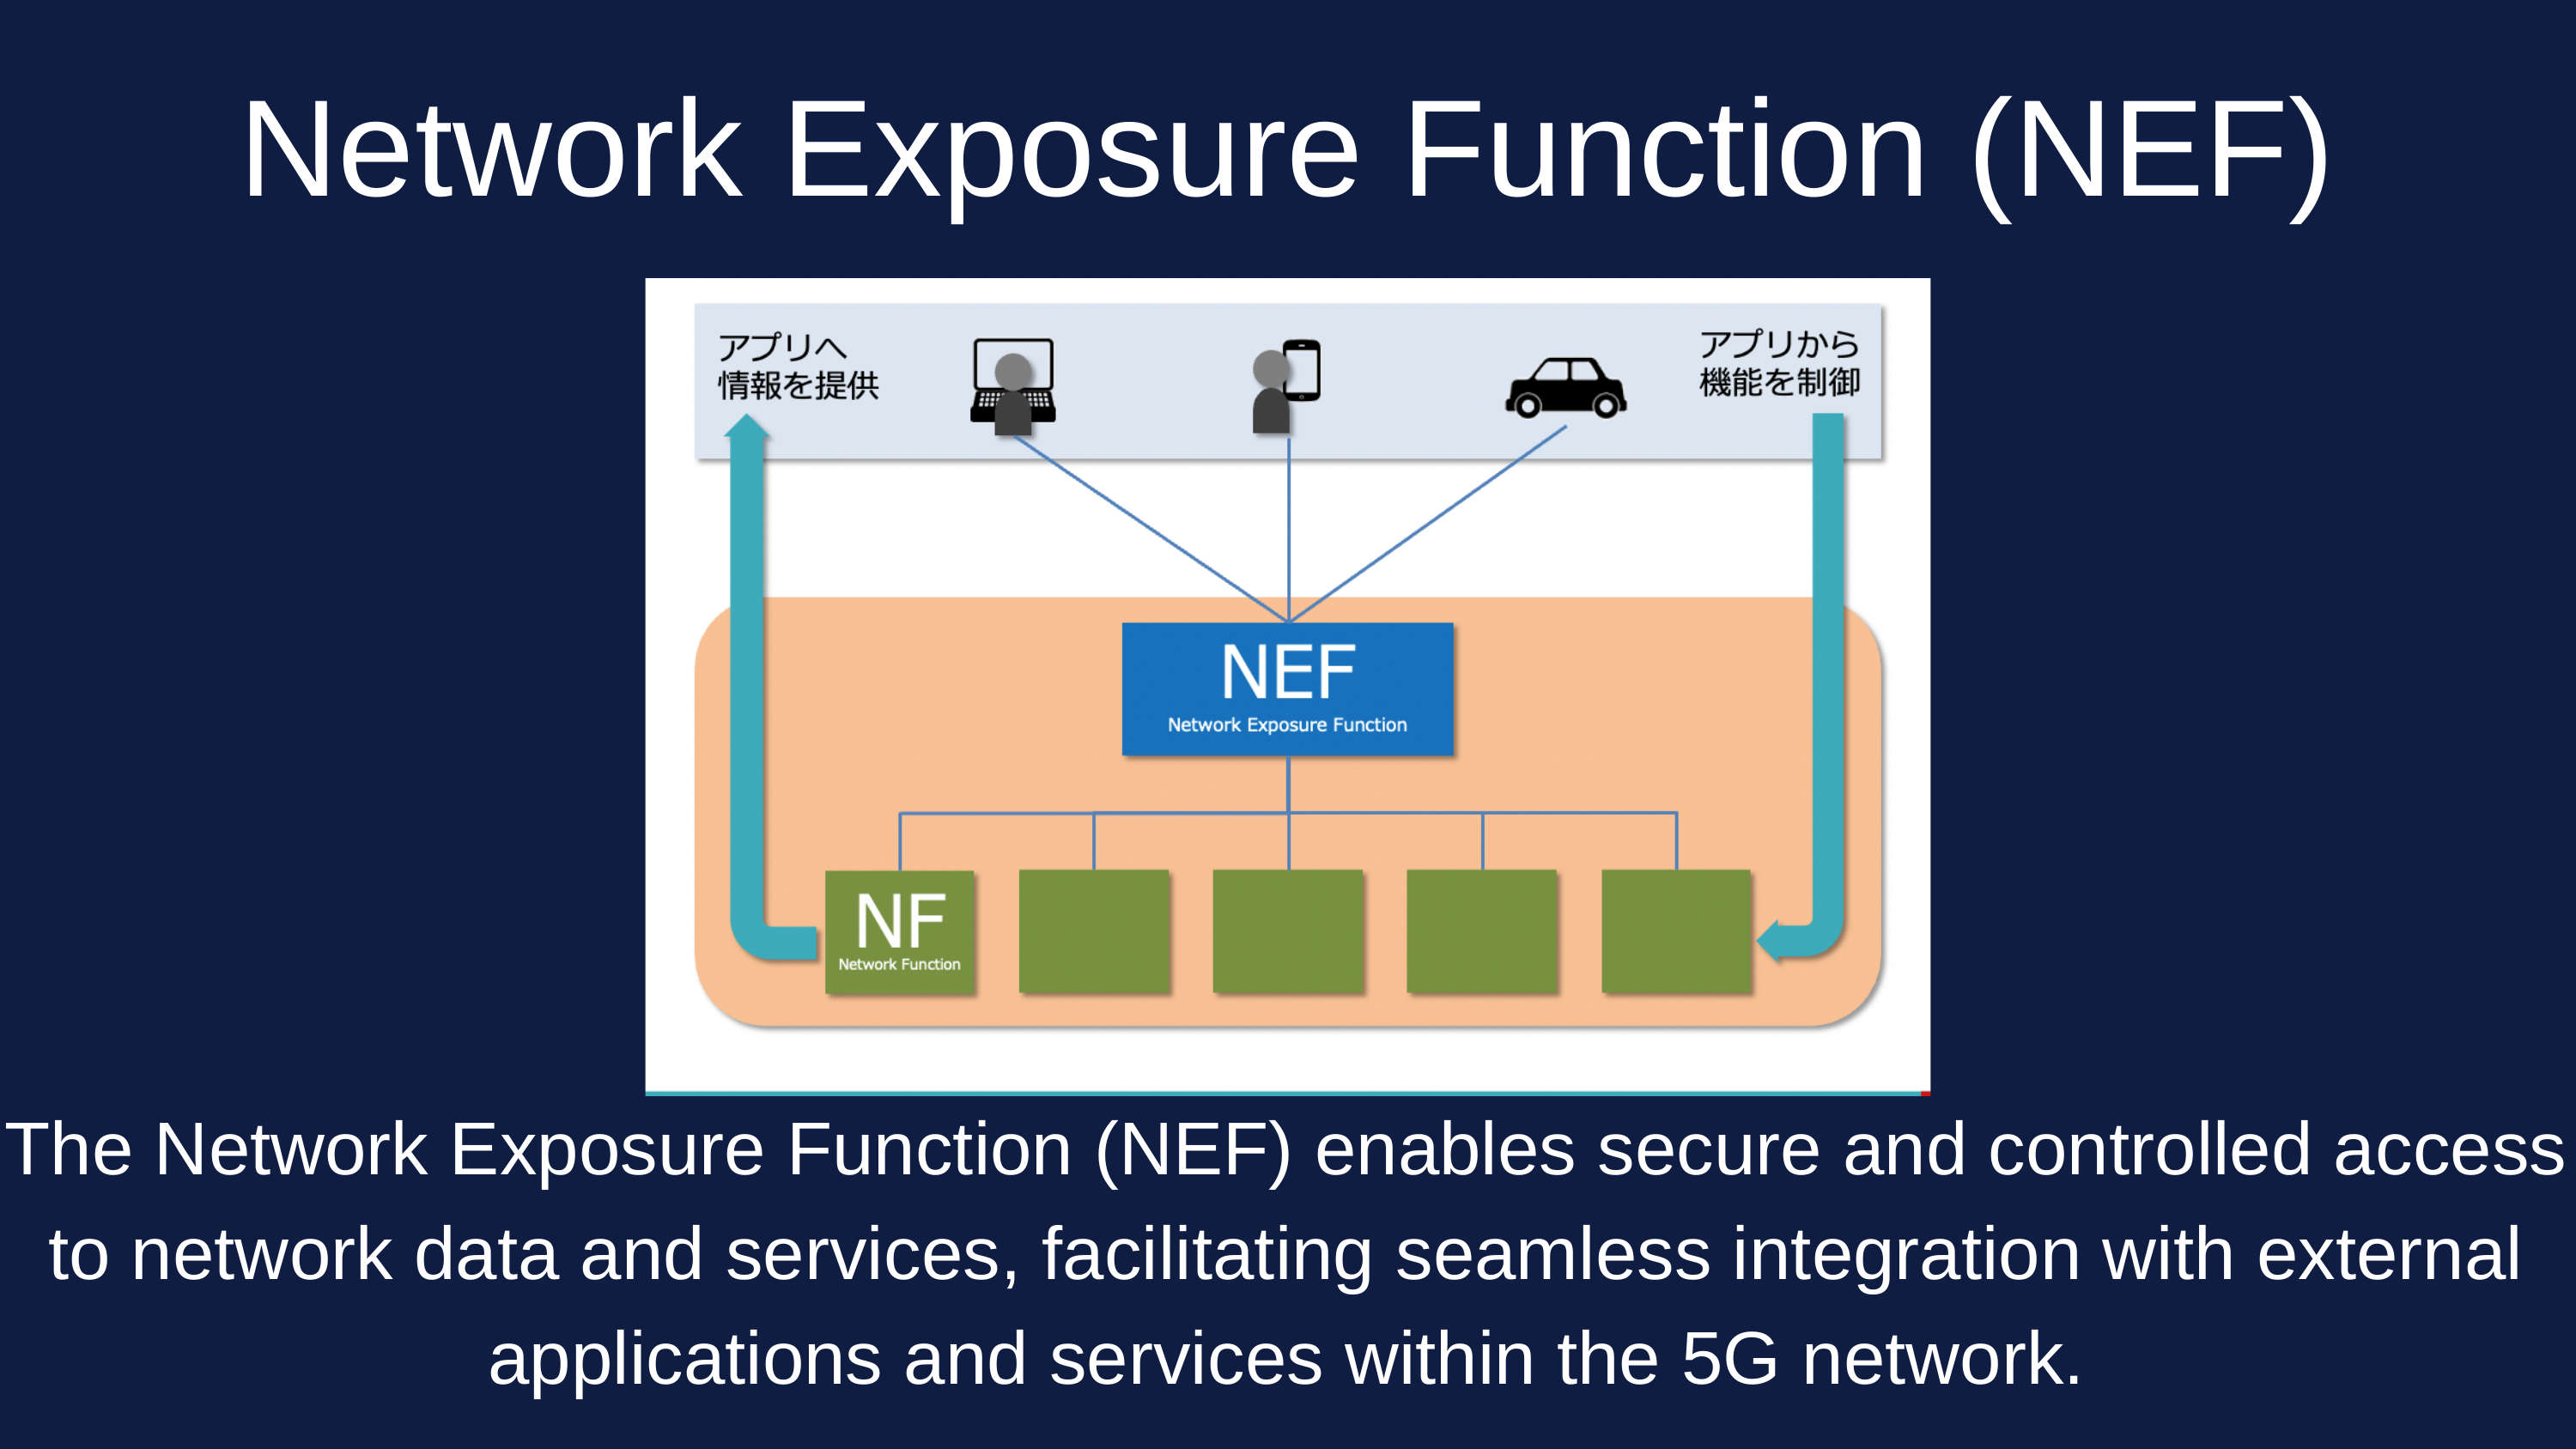

Network Exposure Function (NEF)

The Network Exposure Function (NEF) enables secure and controlled access to network data and services, facilitating seamless integration with external applications and services within the 5G network.